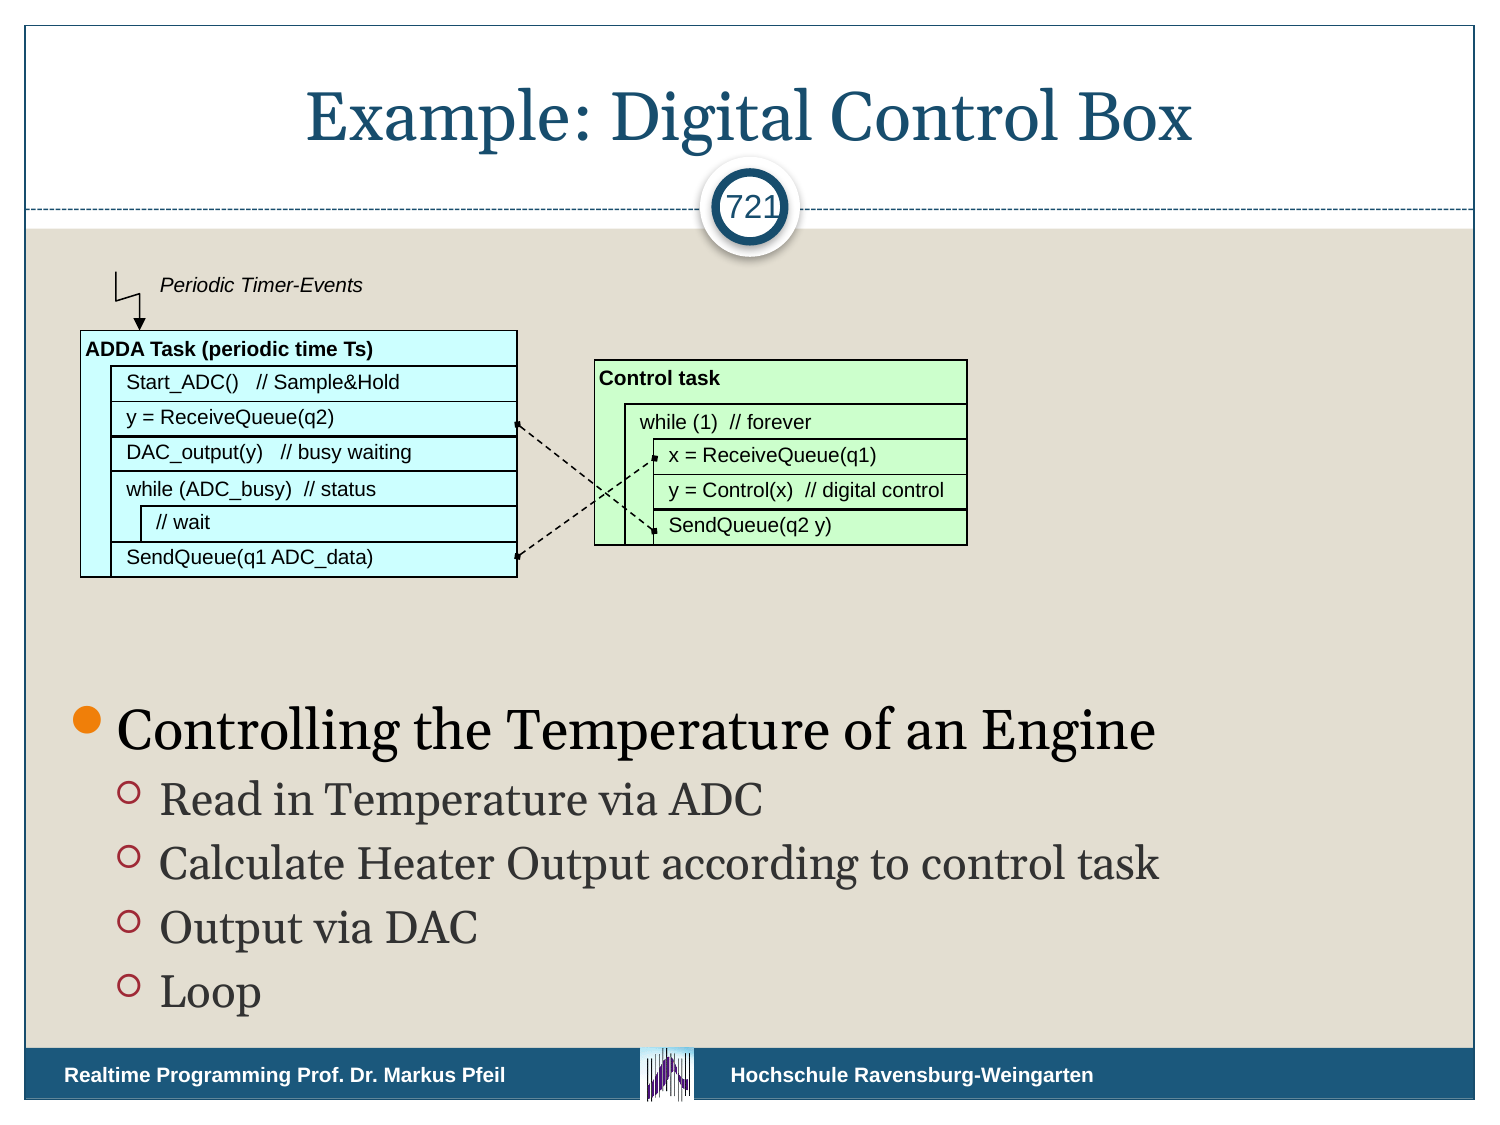

# Example: Digital Control Box
721

Periodic Timer-Events

ADDA Task (periodic time Ts)

Control task
Start_ADC()   // Sample&Hold
y = ReceiveQueue(q2)
while (1)  // forever

DAC_output(y)   // busy waiting
x = ReceiveQueue(q1)

while (ADC_busy)  // status

y = Control(x)  // digital control

// wait
SendQueue(q2 y)
SendQueue(q1 ADC_data)
Controlling the Temperature of an Engine
Read in Temperature via ADC
Calculate Heater Output according to control task
Output via DAC
Loop
Realtime Programming Prof. Dr. Markus Pfeil